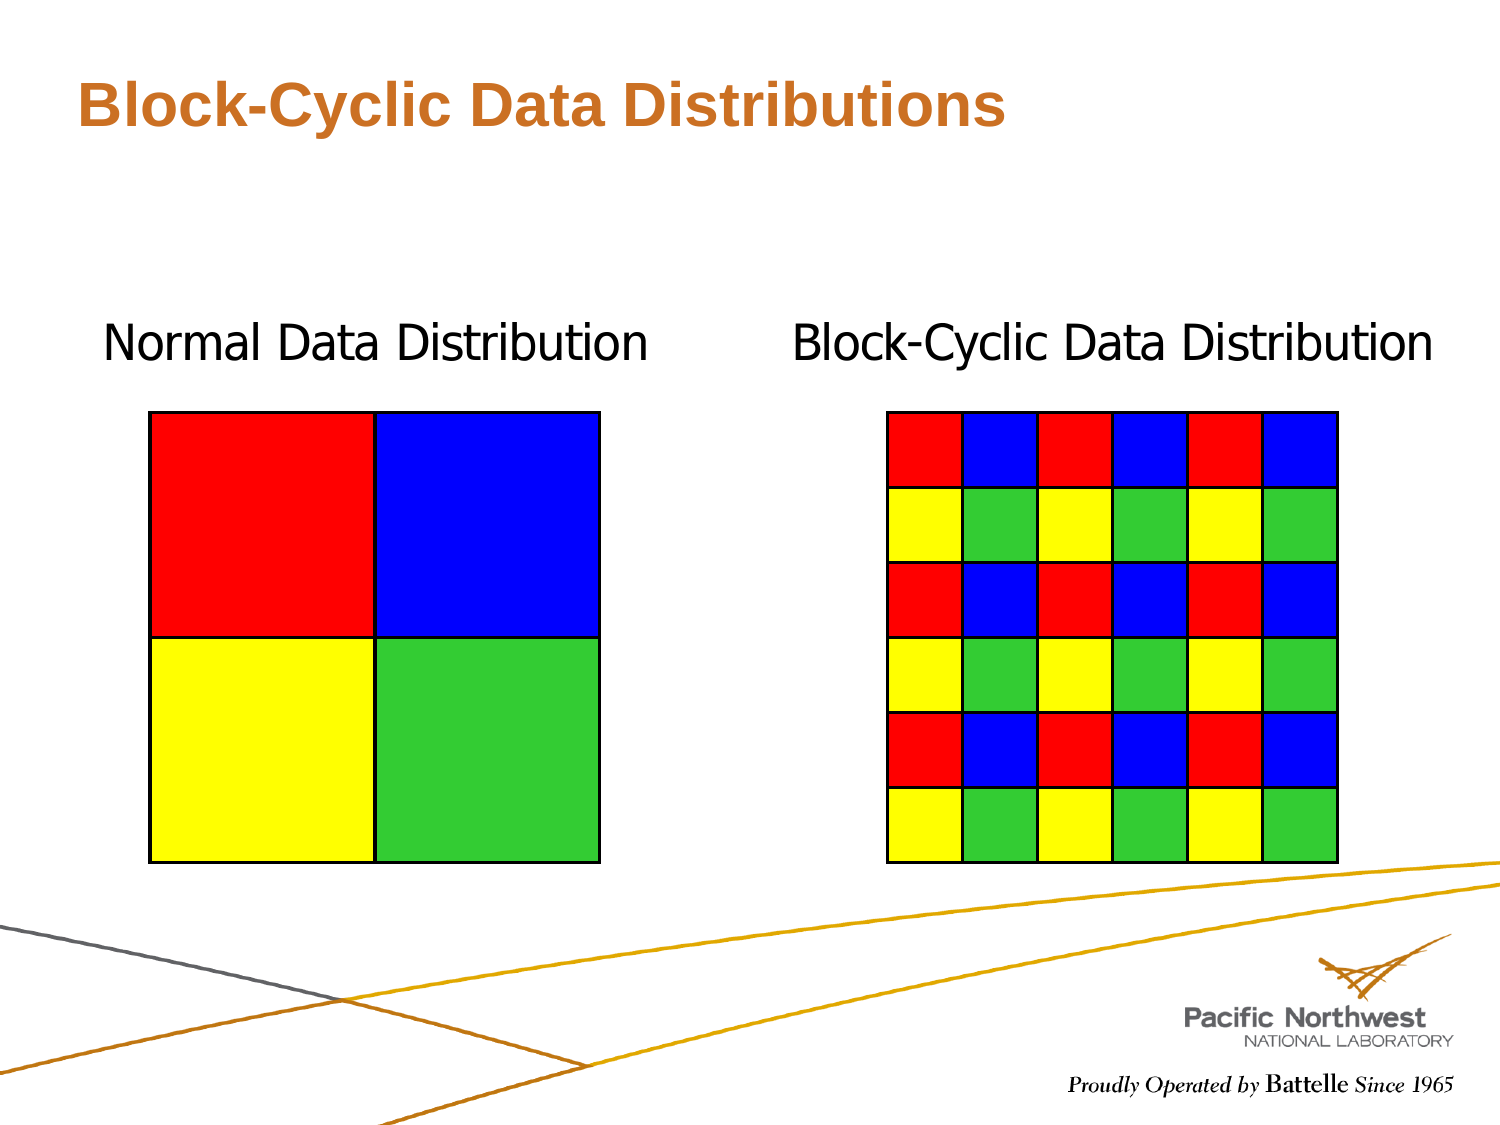

# Block-Cyclic Data Distributions
Normal Data Distribution
Block-Cyclic Data Distribution